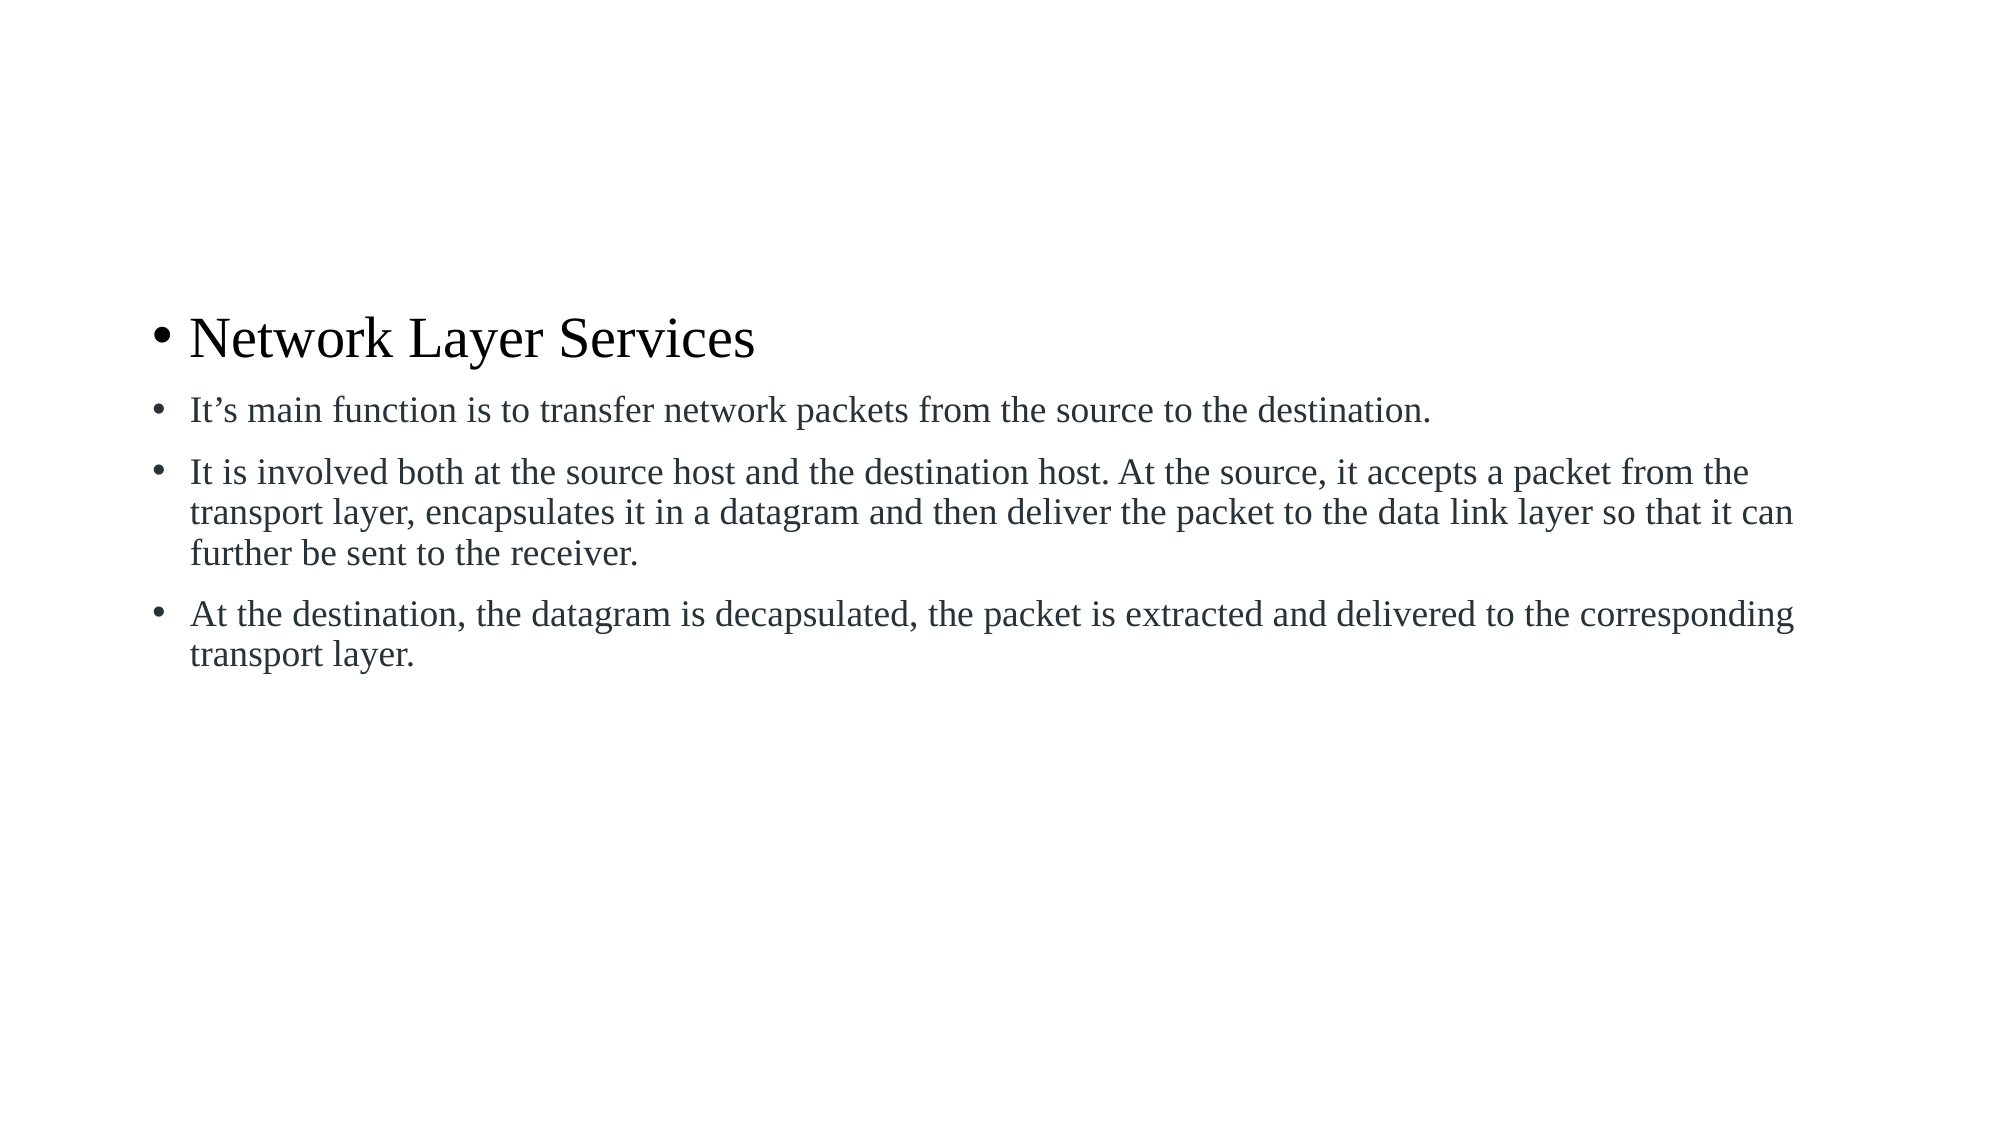

Network Layer Services
It’s main function is to transfer network packets from the source to the destination.
It is involved both at the source host and the destination host. At the source, it accepts a packet from the transport layer, encapsulates it in a datagram and then deliver the packet to the data link layer so that it can further be sent to the receiver.
At the destination, the datagram is decapsulated, the packet is extracted and delivered to the corresponding transport layer.